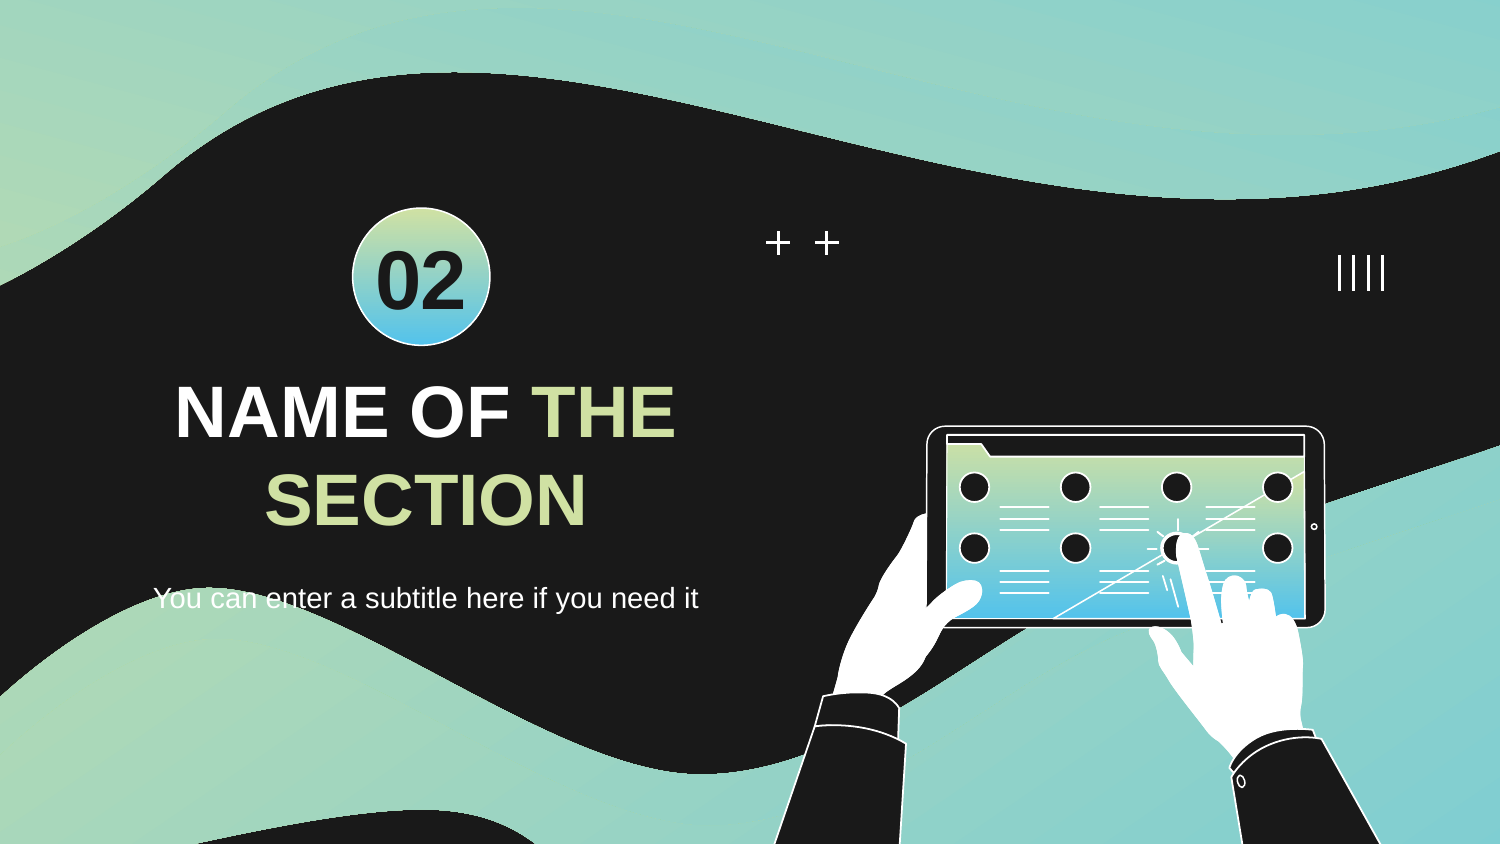

02
# NAME OF THE SECTION

You can enter a subtitle here if you need it